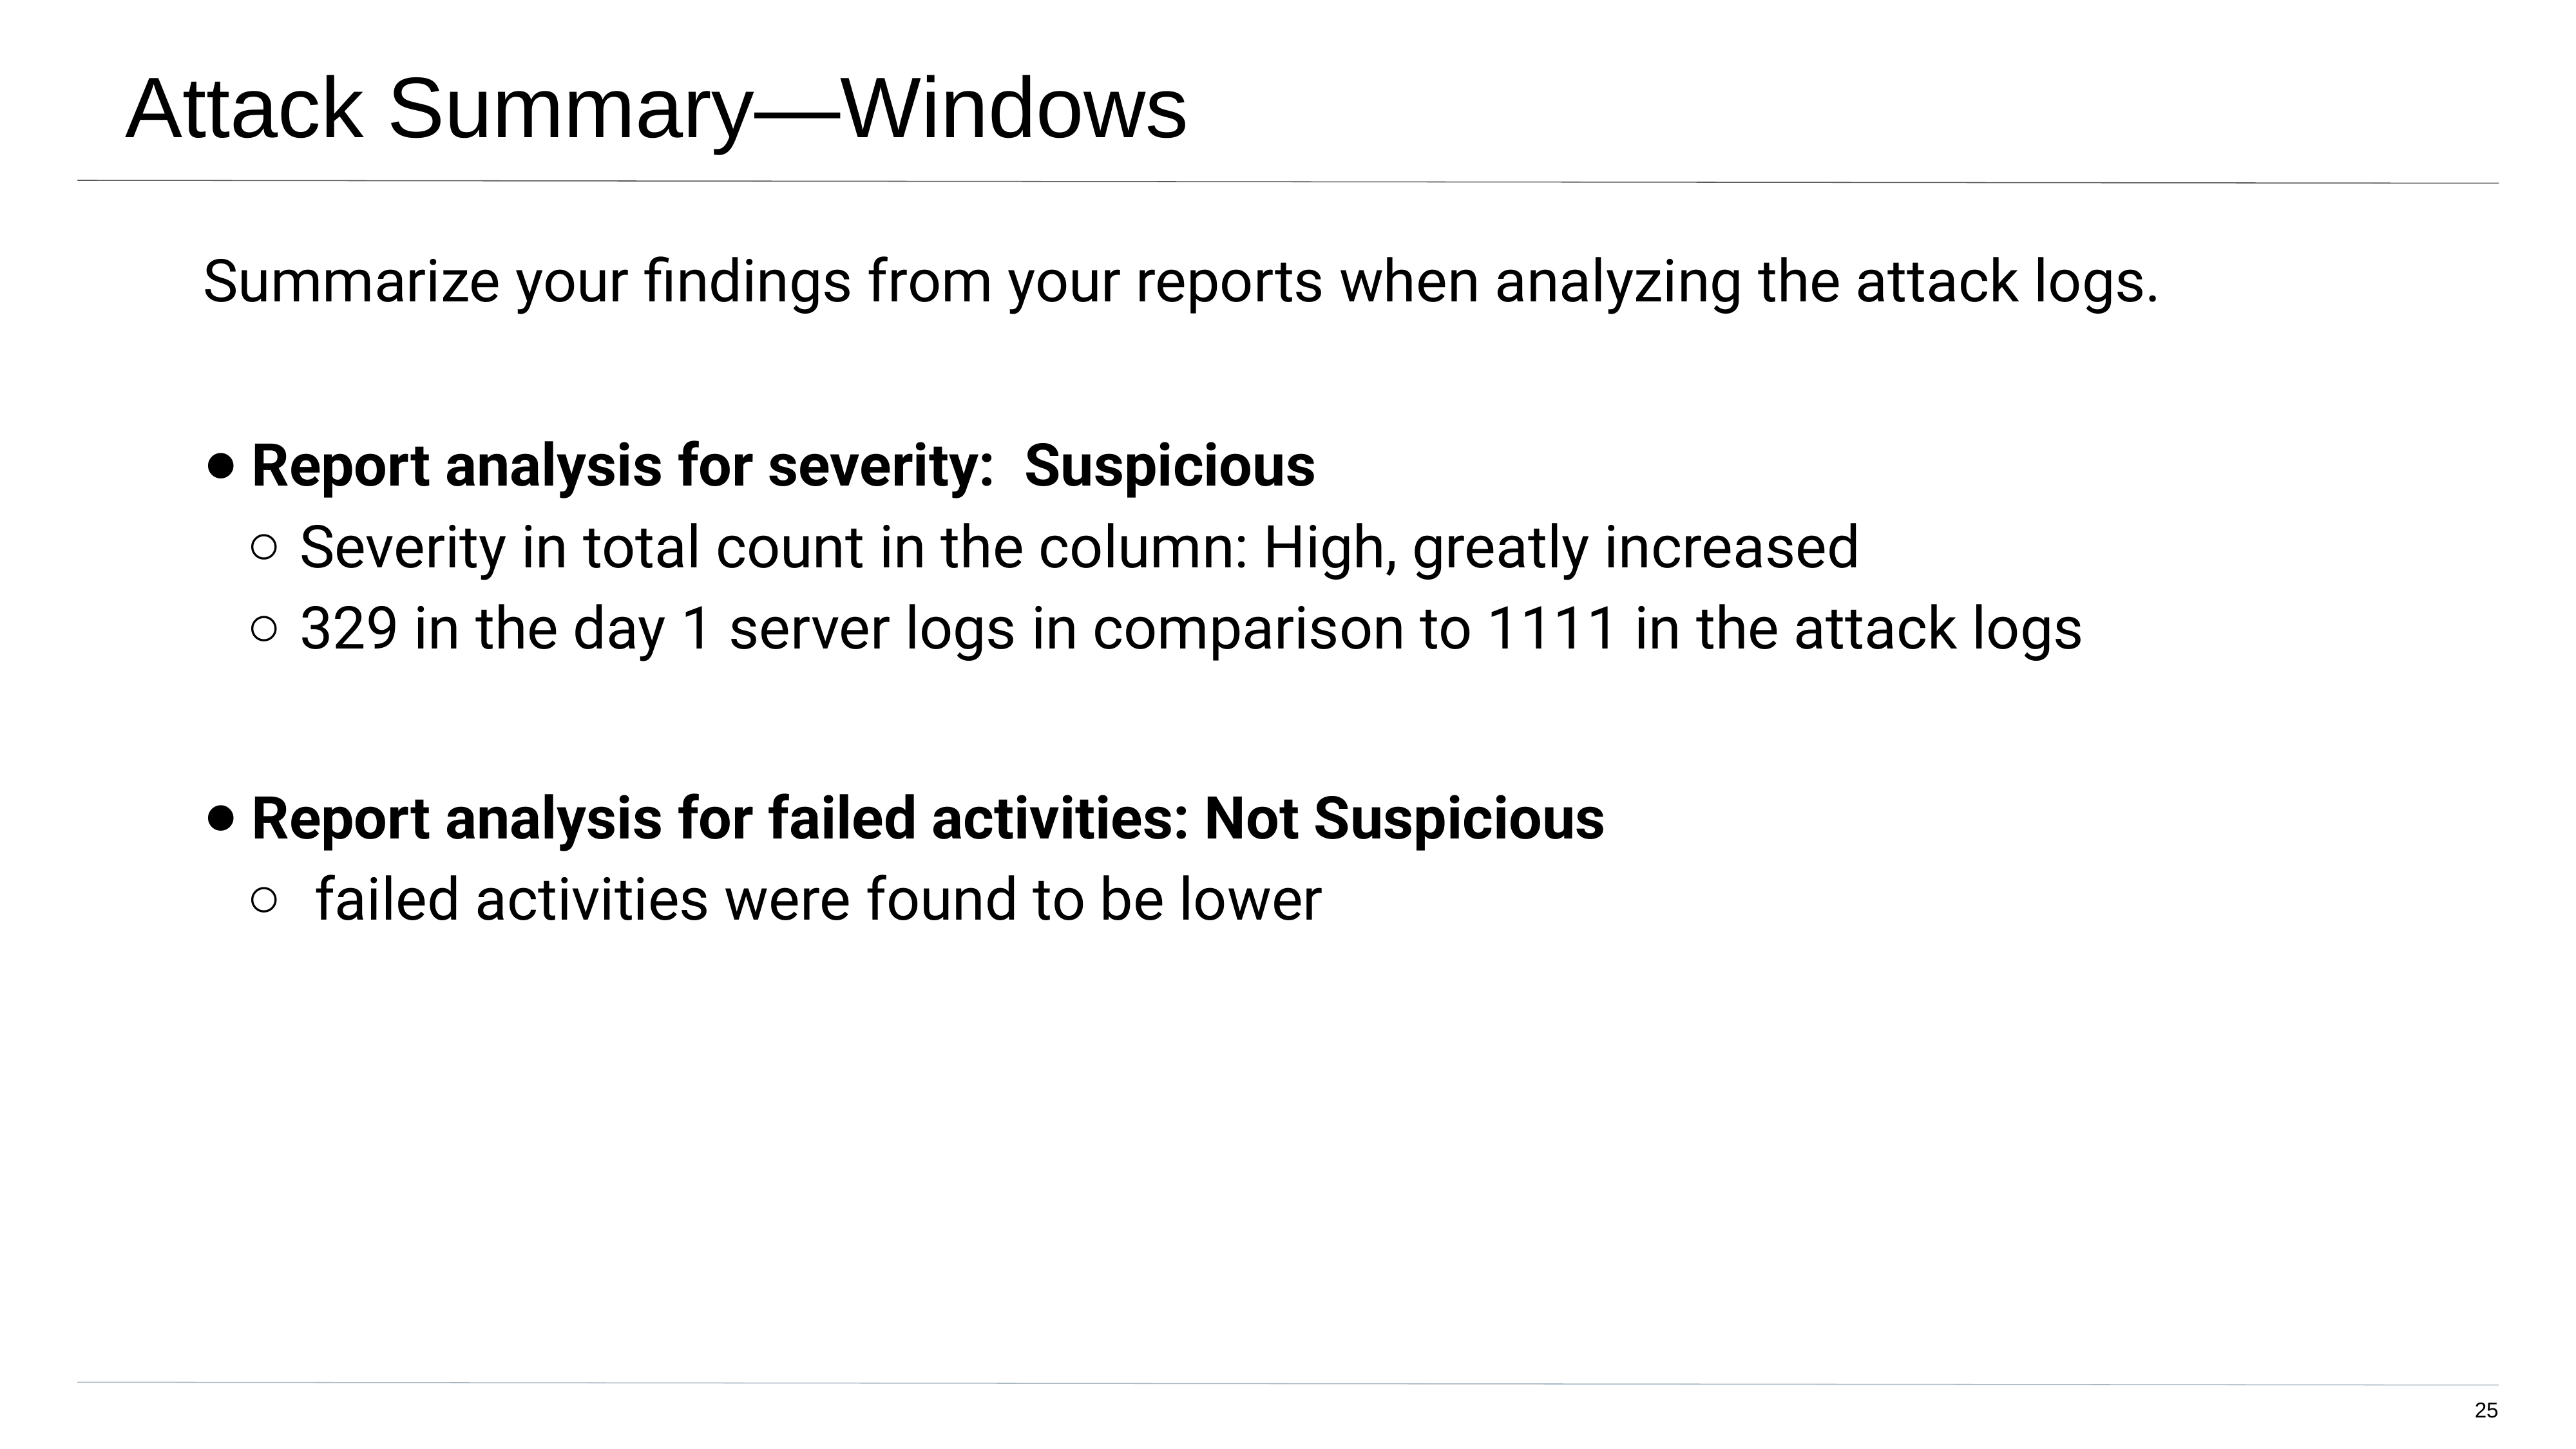

# Attack Summary—Windows
Summarize your findings from your reports when analyzing the attack logs.

Report analysis for severity:  Suspicious
Severity in total count in the column: High, greatly increased
329 in the day 1 server logs in comparison to 1111 in the attack logs

Report analysis for failed activities: Not Suspicious
 failed activities were found to be lower

25